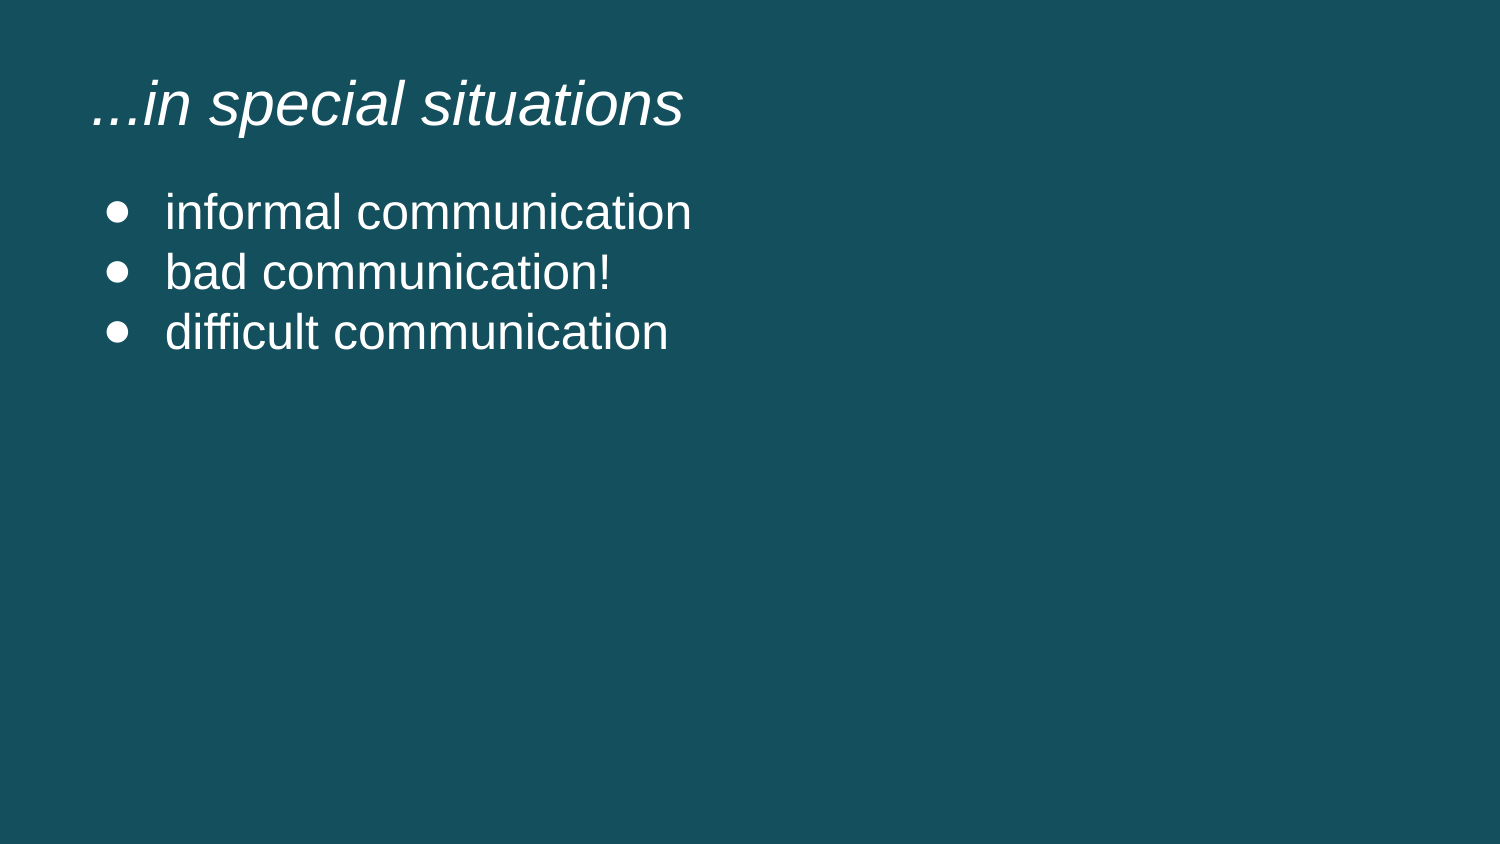

...in special situations
informal communication
bad communication!
difficult communication